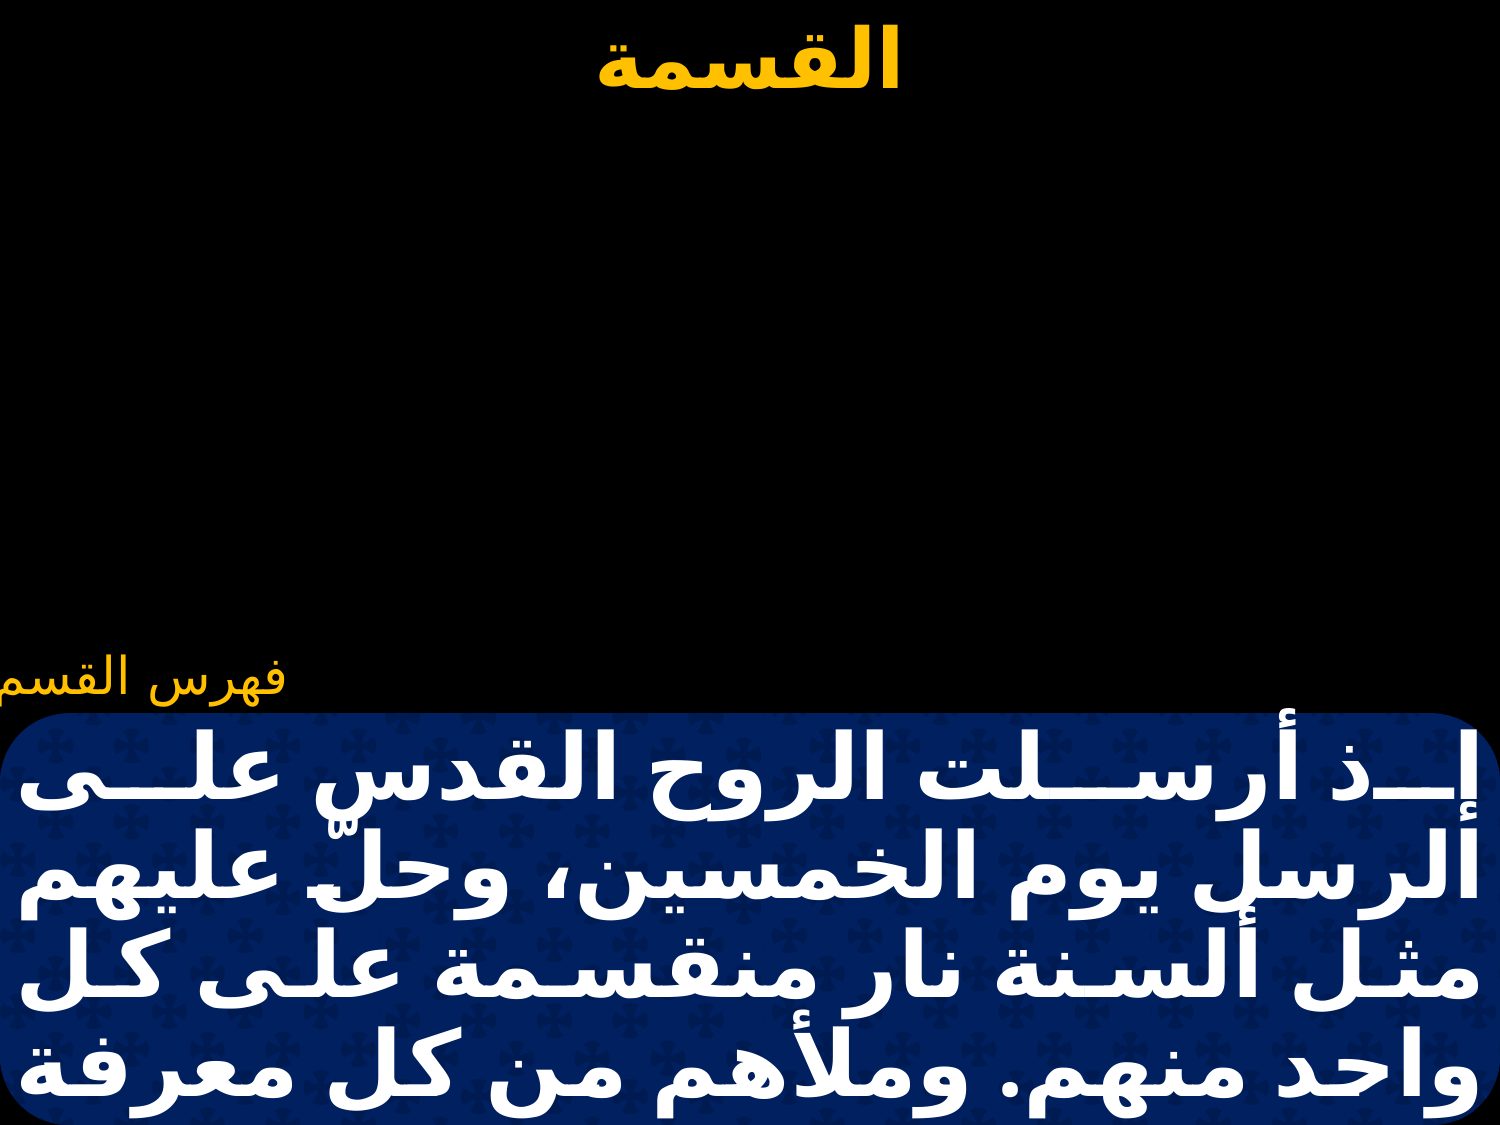

#
إذ أرسلت الروح القدس على الرسل يوم الخمسين، وحلّ عليهم مثل ألسنة نار منقسمة على كل واحد منهم. وملأهم من كل معرفة وكل فهم وكل حكمة روحية كوعدك الصادق. وتكلموا بكل اللغات